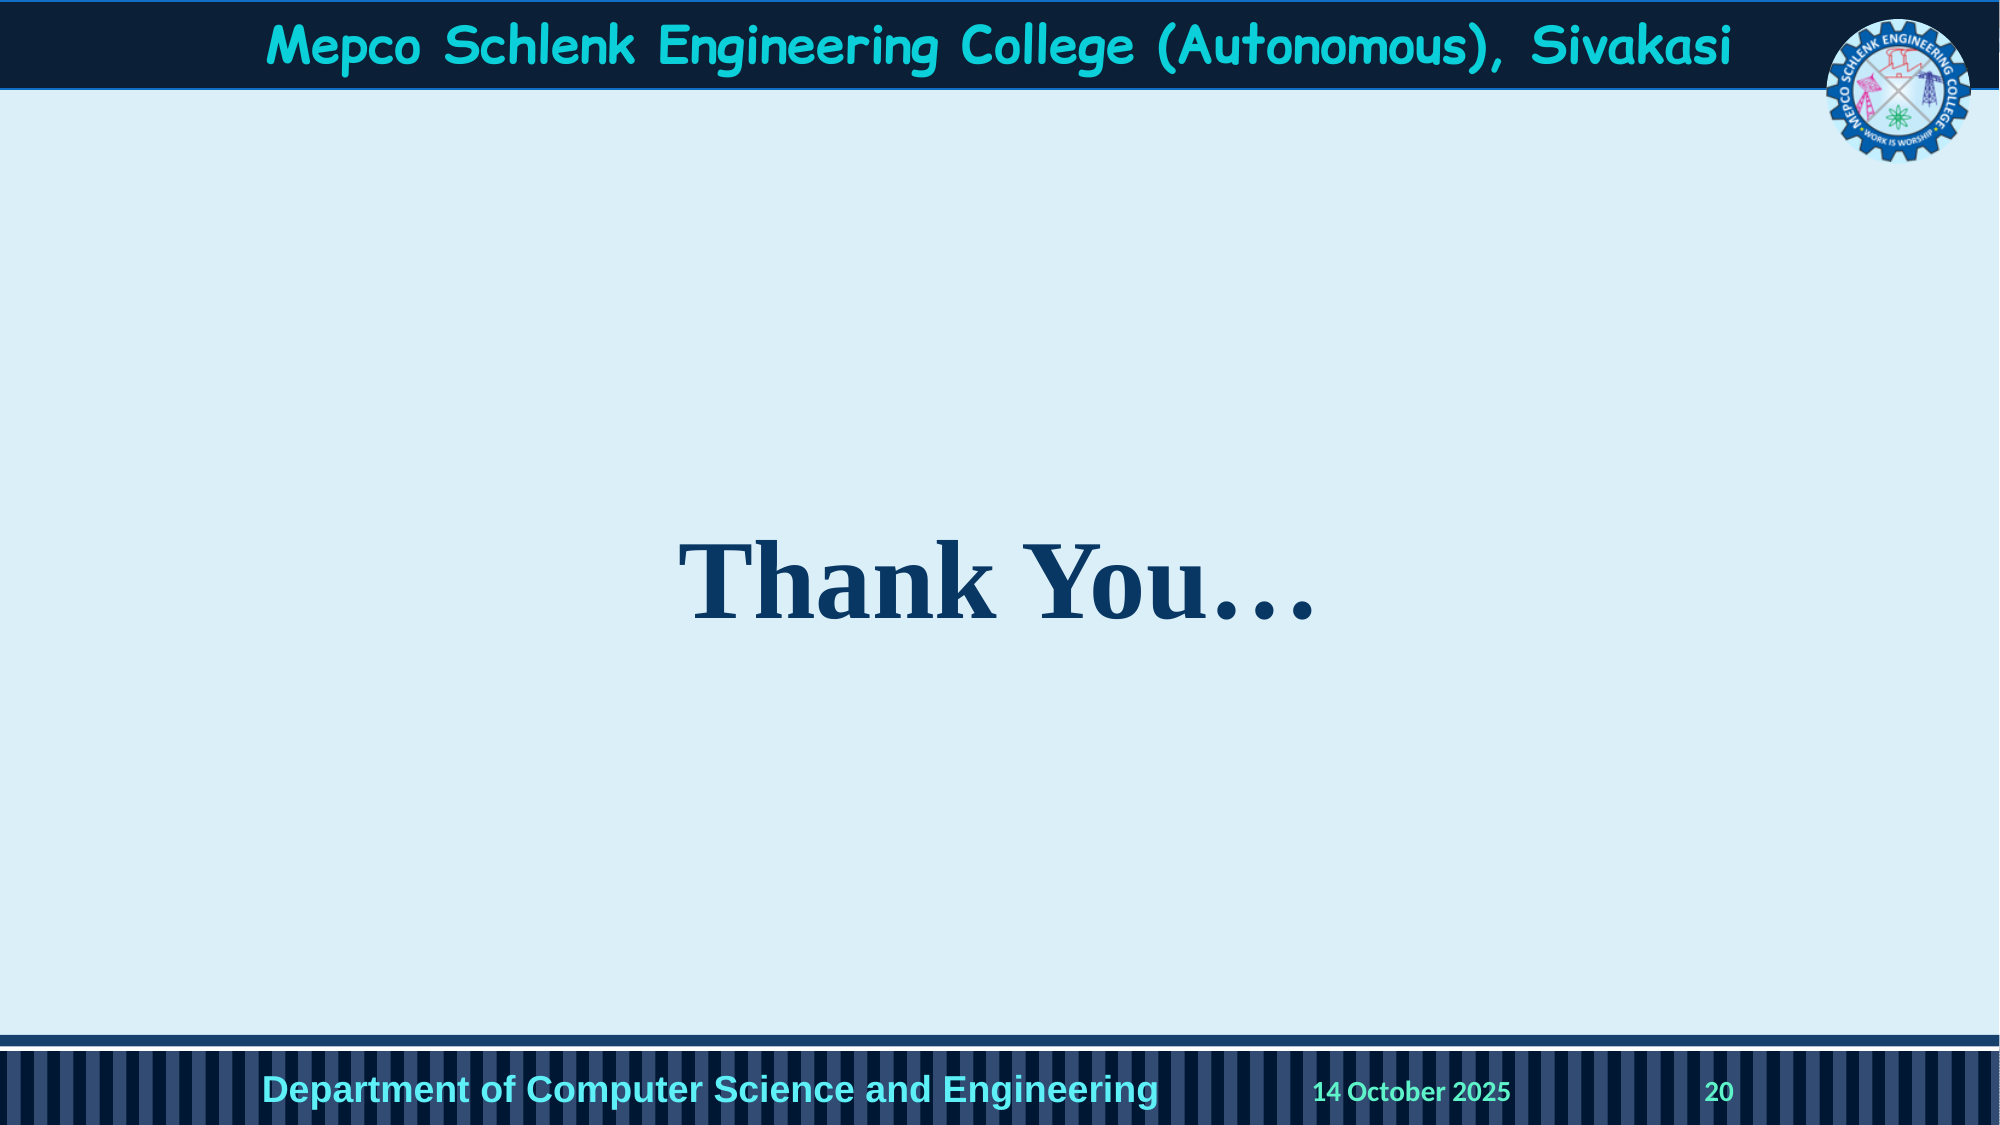

# Thank You…
Department of Computer Science and Engineering
14 October 2025
20